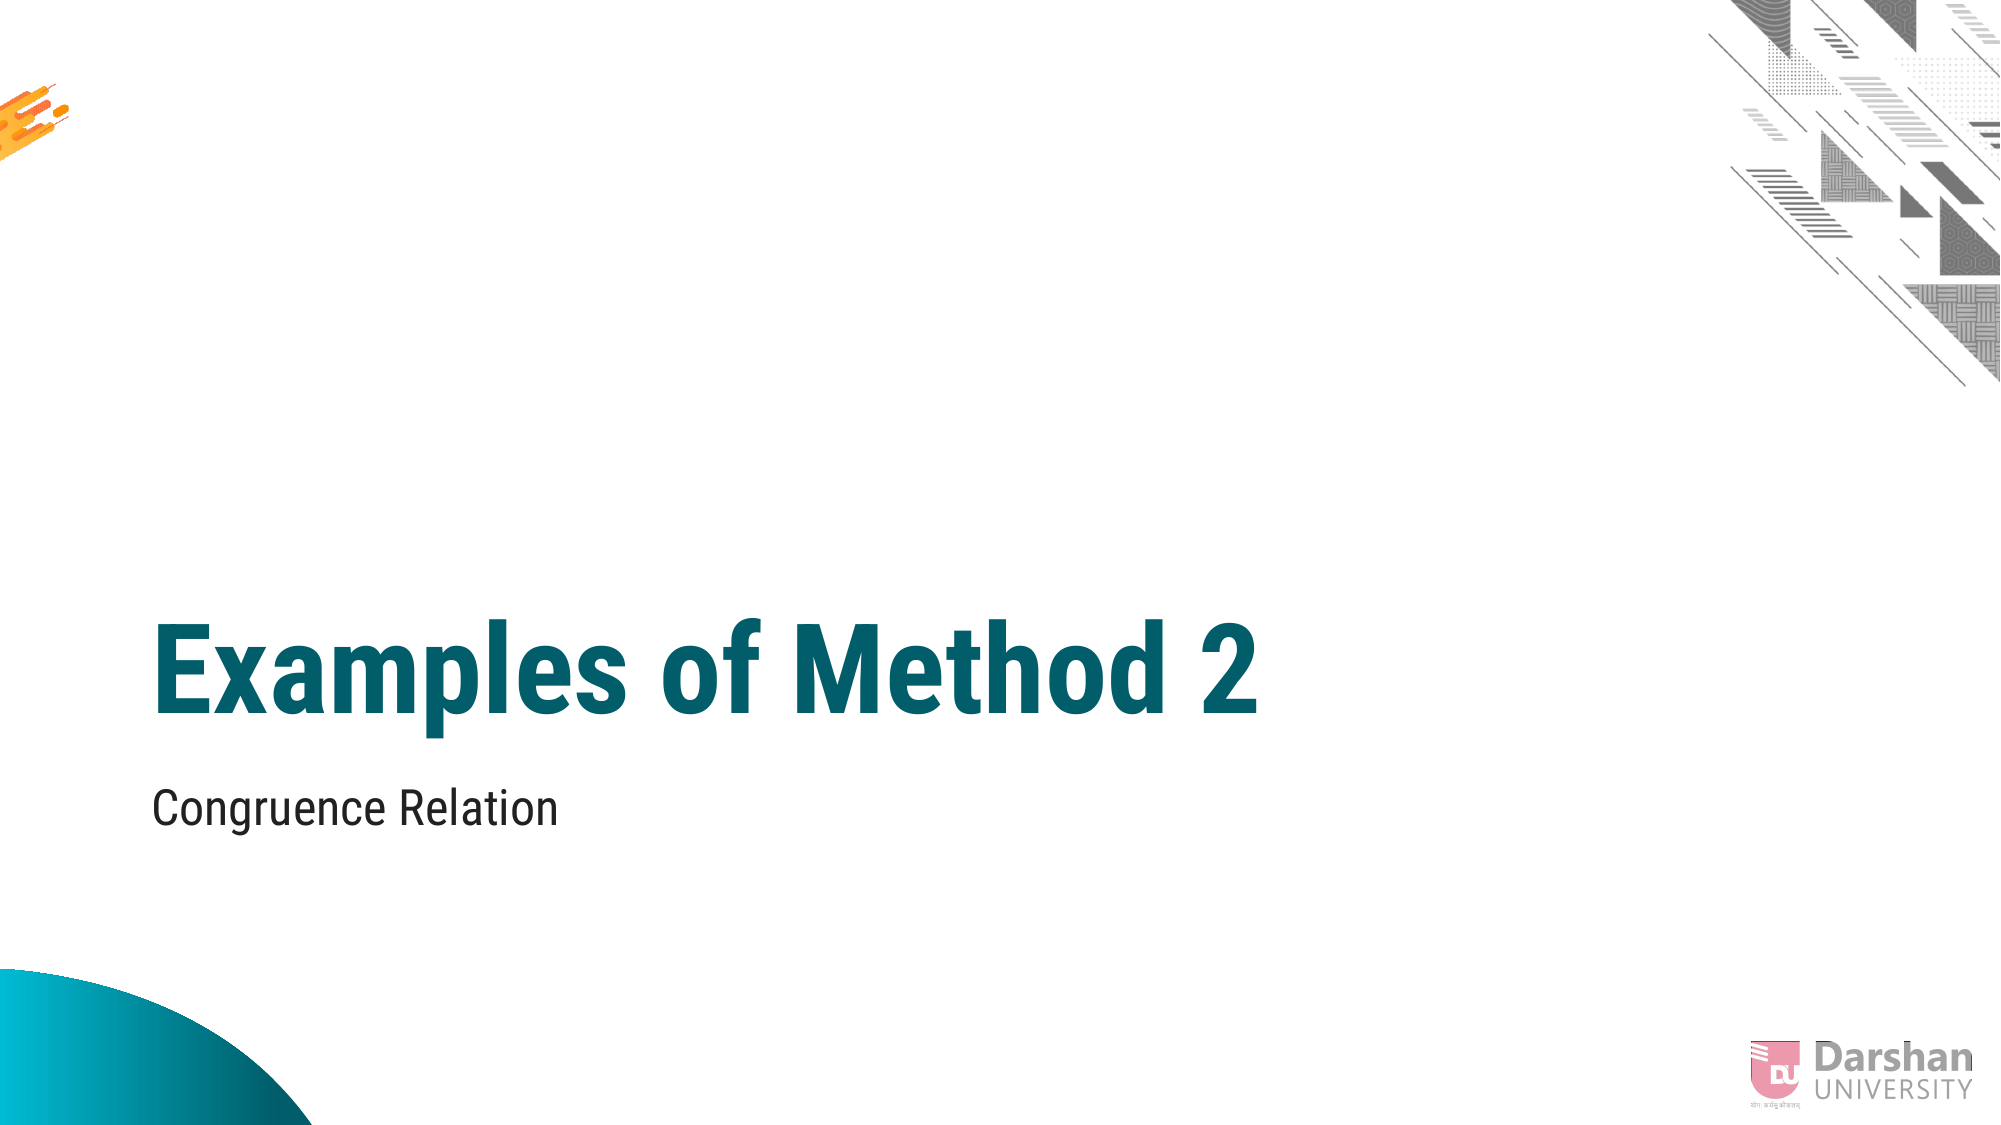

# Examples of Method 2
Congruence Relation